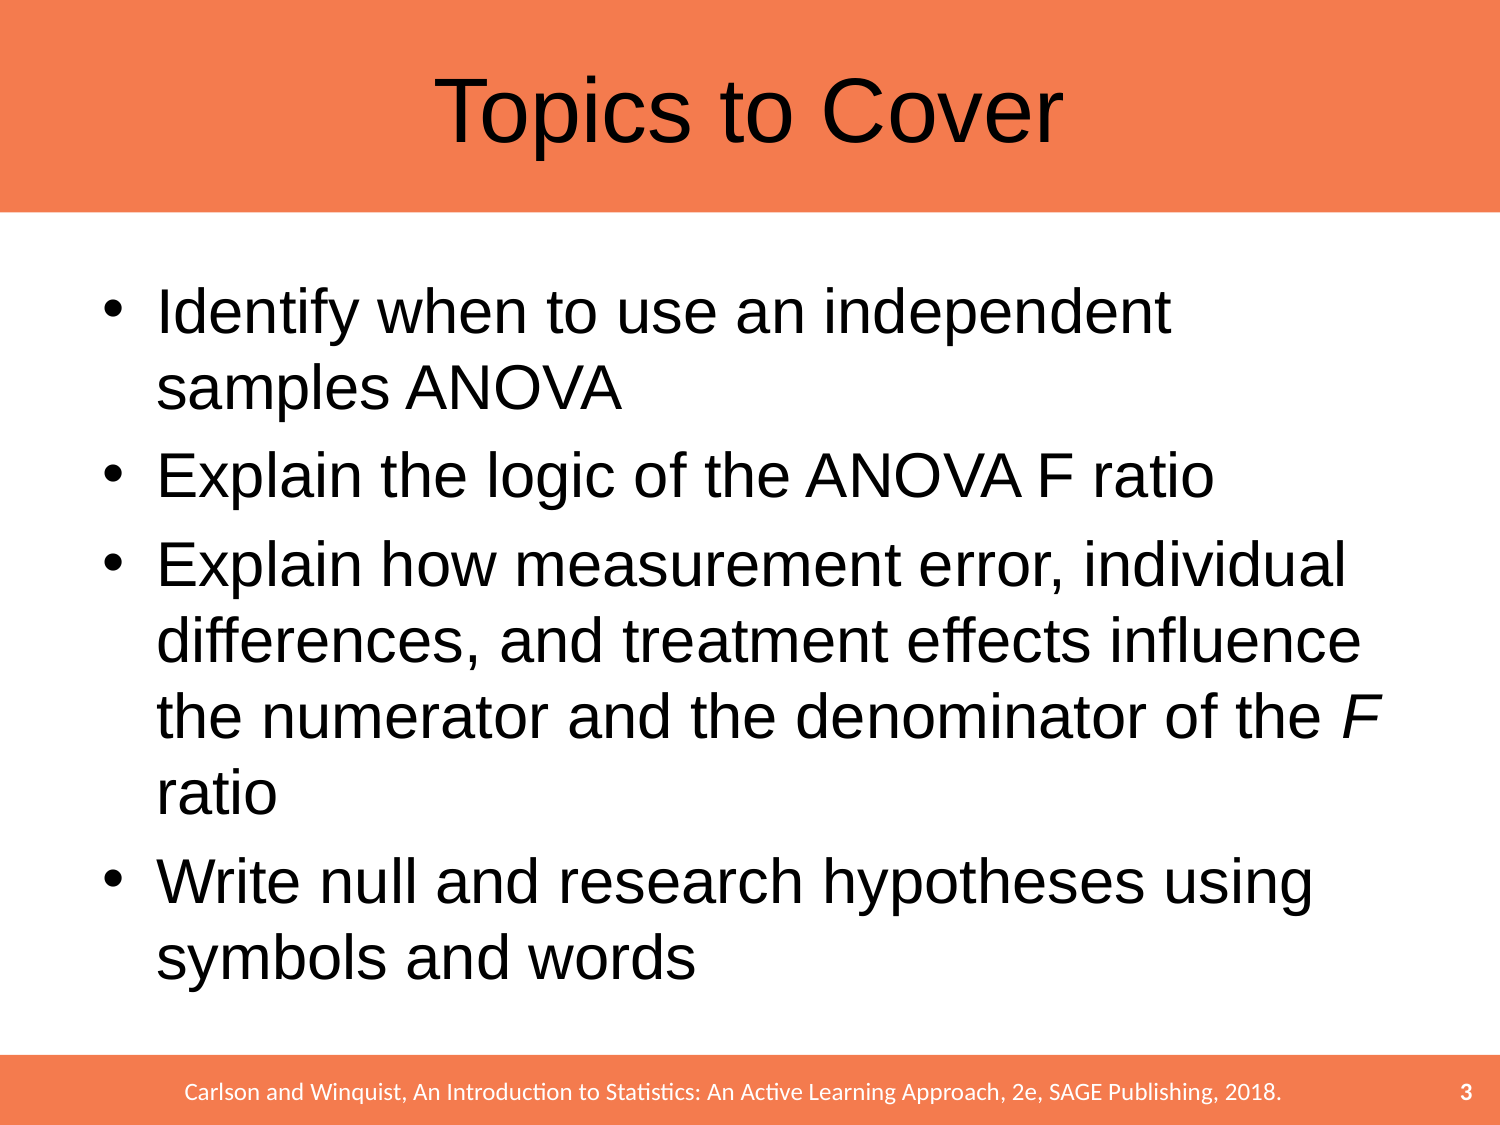

# Topics to Cover
Identify when to use an independent samples ANOVA
Explain the logic of the ANOVA F ratio
Explain how measurement error, individual differences, and treatment effects influence the numerator and the denominator of the F ratio
Write null and research hypotheses using symbols and words

3
Carlson and Winquist, An Introduction to Statistics: An Active Learning Approach, 2e, SAGE Publishing, 2018.